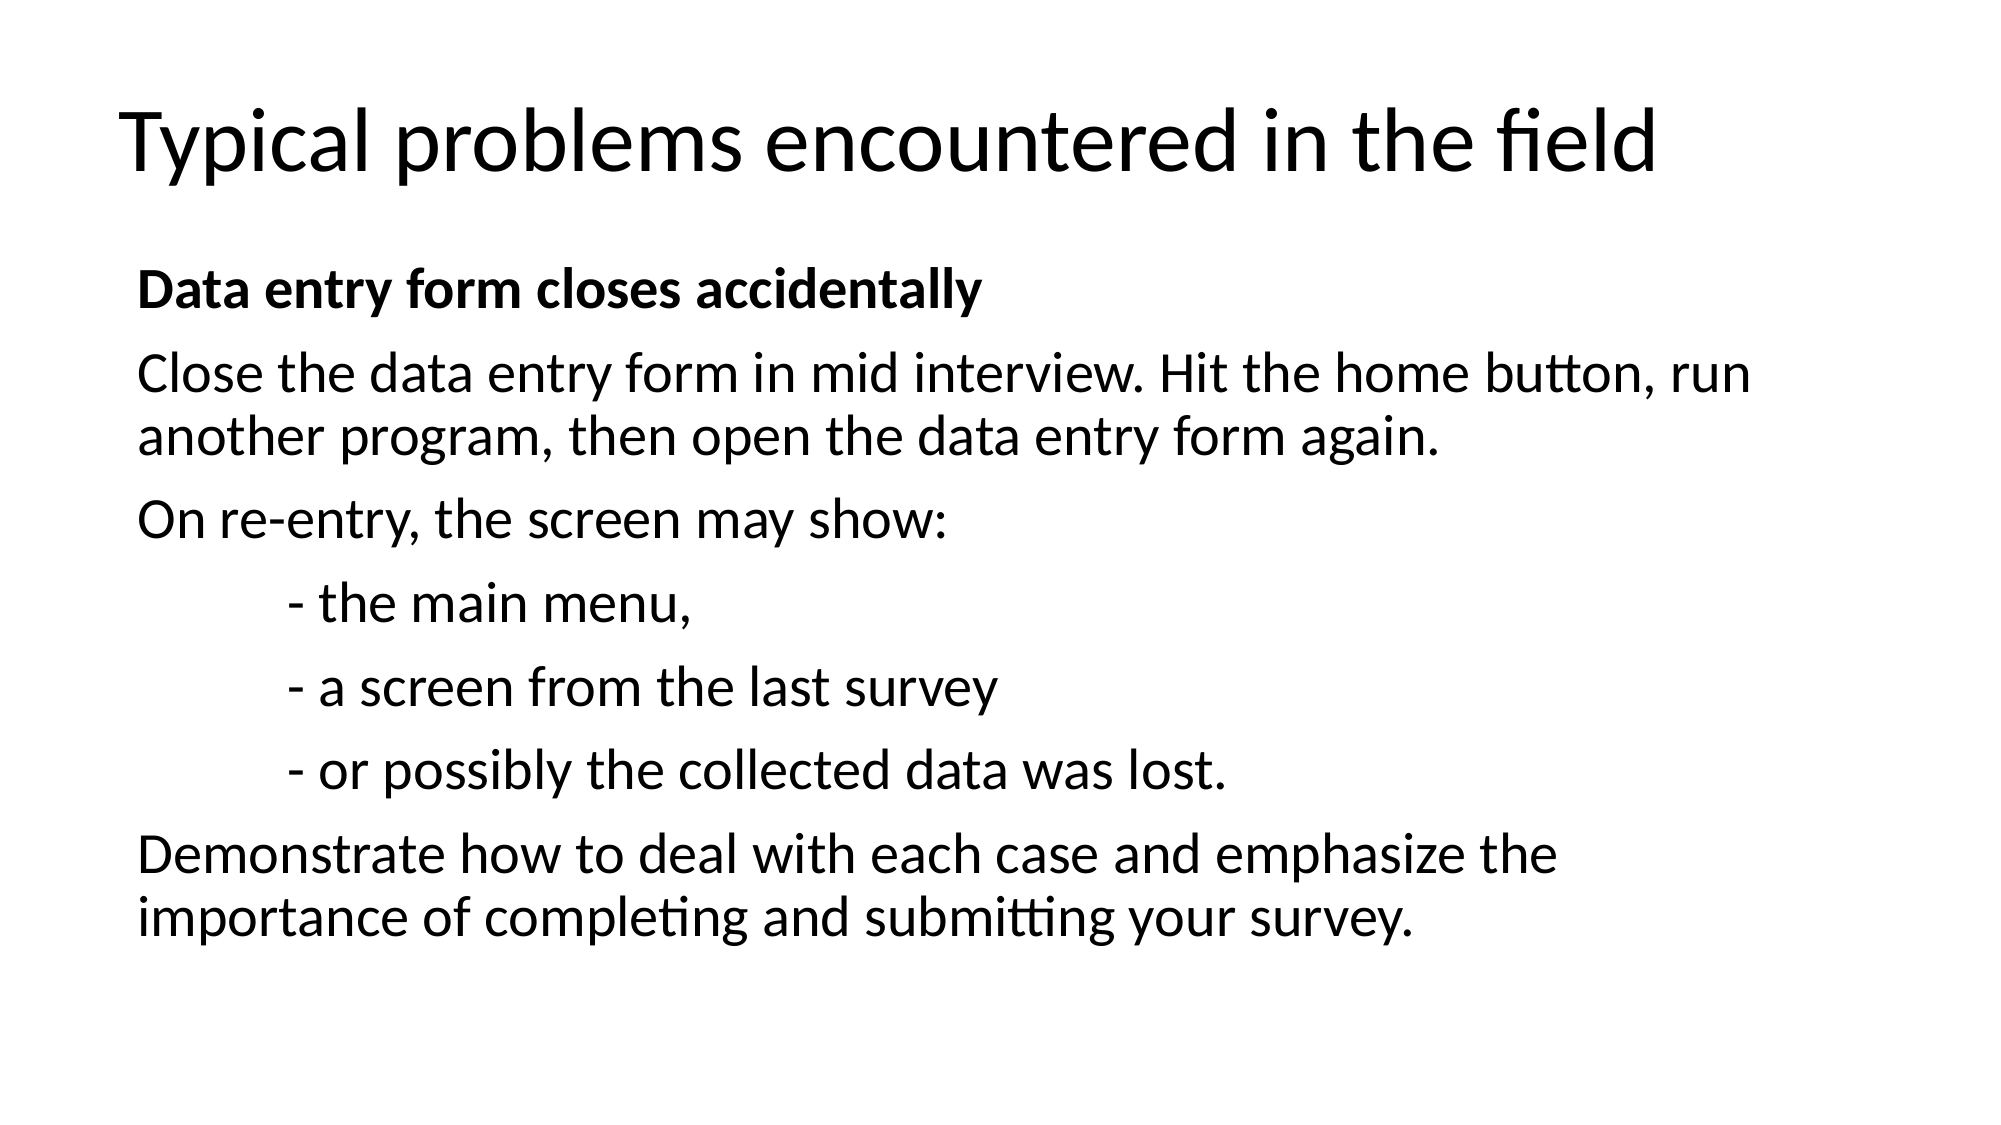

# Typical problems encountered in the field
Data entry form closes accidentally
Close the data entry form in mid interview. Hit the home button, run another program, then open the data entry form again.
On re-entry, the screen may show:
	- the main menu,
	- a screen from the last survey
	- or possibly the collected data was lost.
Demonstrate how to deal with each case and emphasize the importance of completing and submitting your survey.